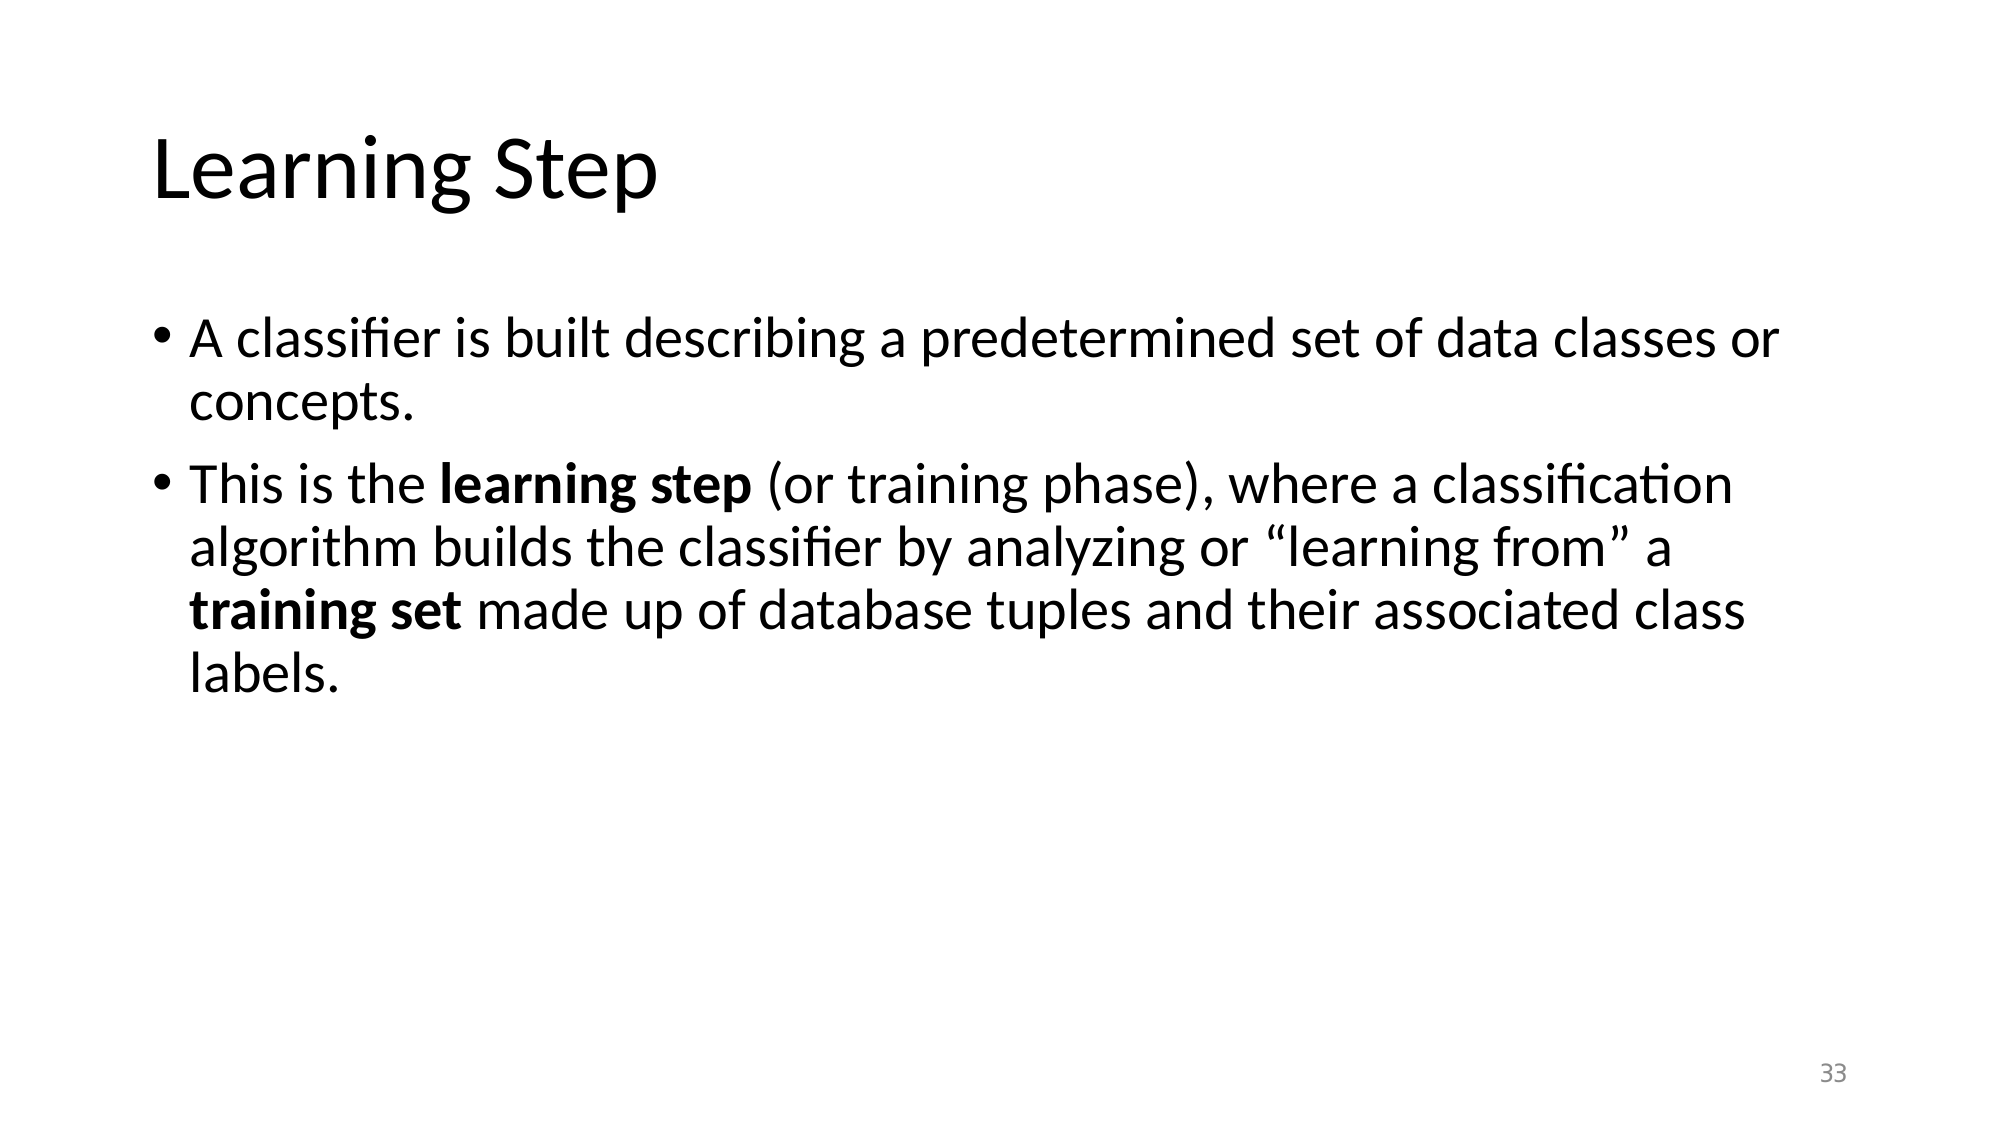

# Learning Step
A classifier is built describing a predetermined set of data classes or concepts.
This is the learning step (or training phase), where a classification algorithm builds the classifier by analyzing or “learning from” a training set made up of database tuples and their associated class labels.
33